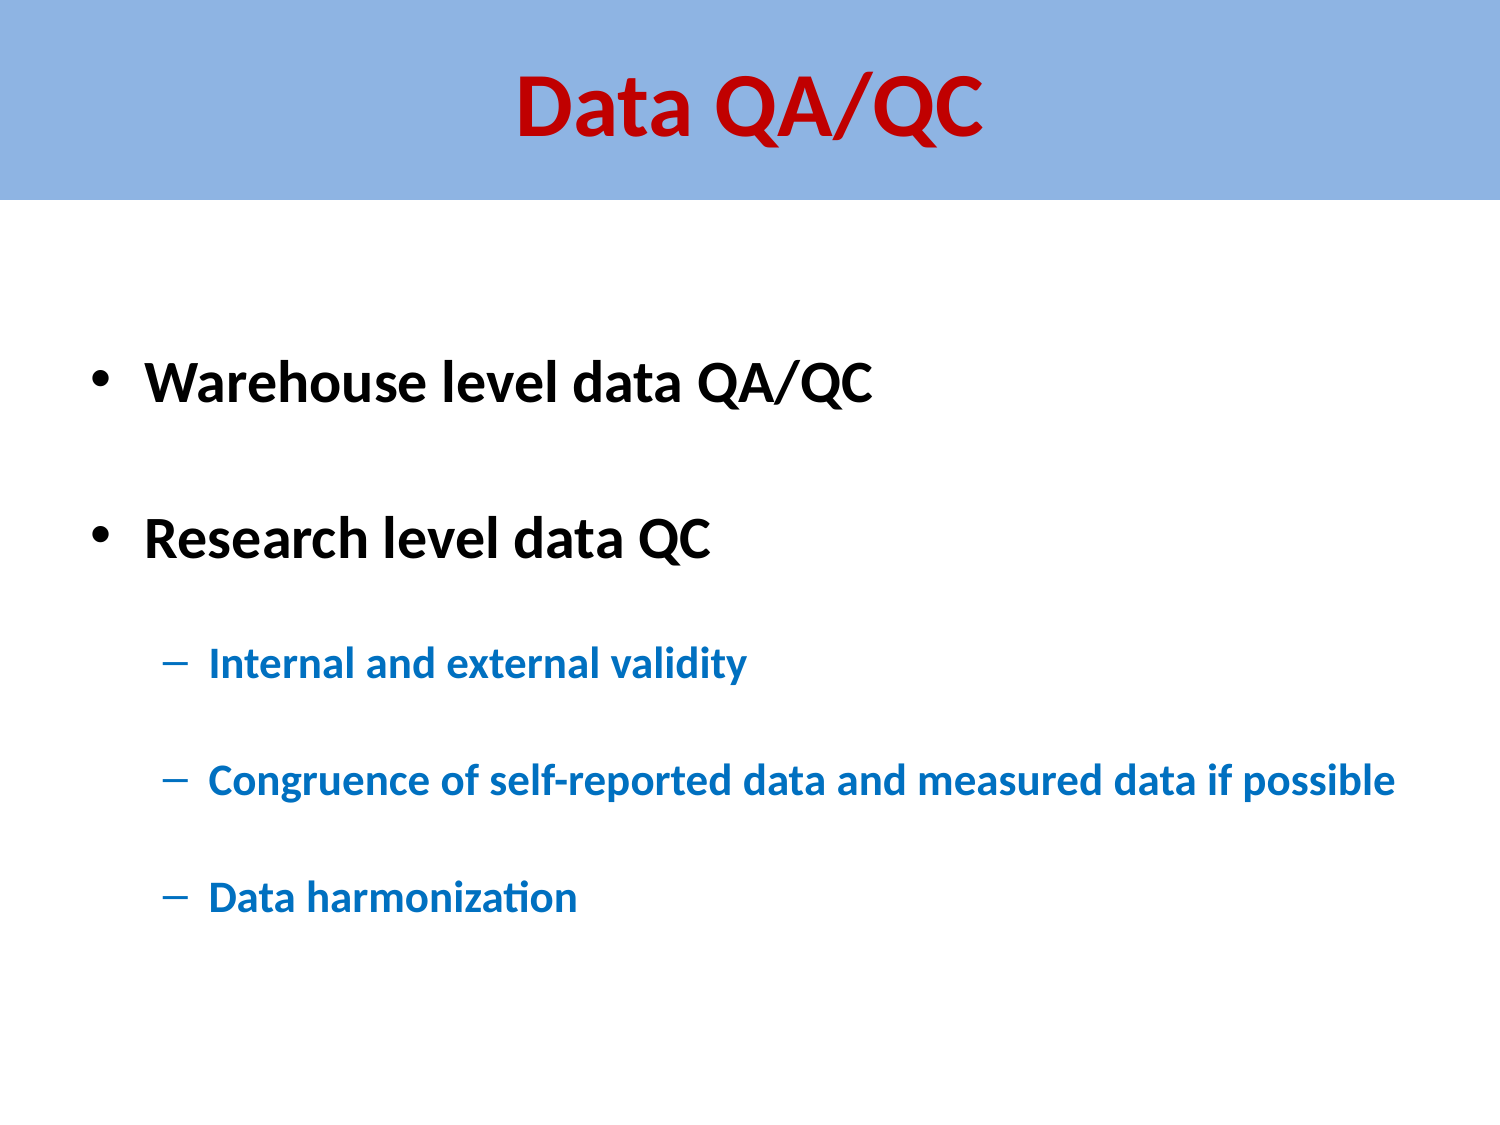

# Data QA/QC
Warehouse level data QA/QC
Research level data QC
Internal and external validity
Congruence of self-reported data and measured data if possible
Data harmonization